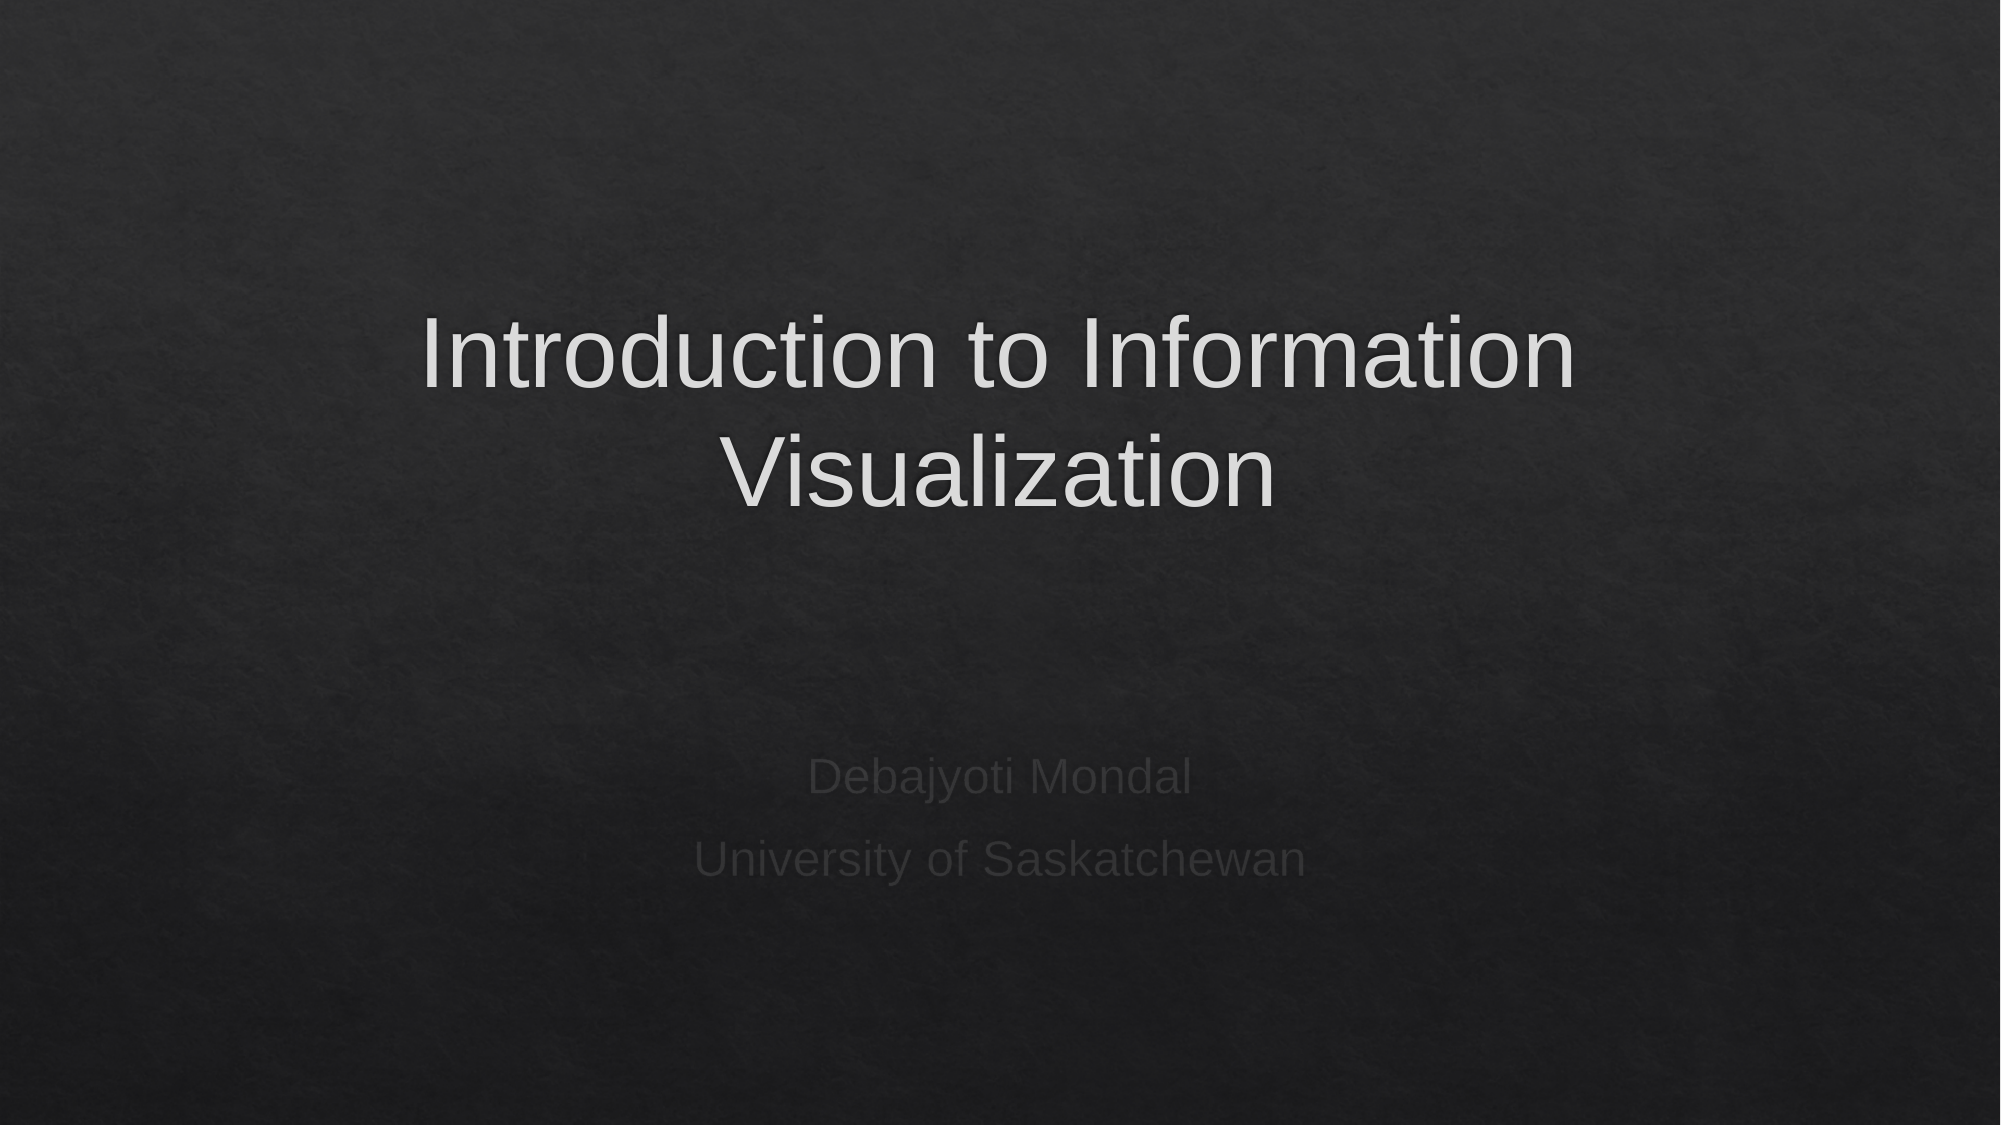

# Introduction to Information Visualization
Debajyoti Mondal
University of Saskatchewan